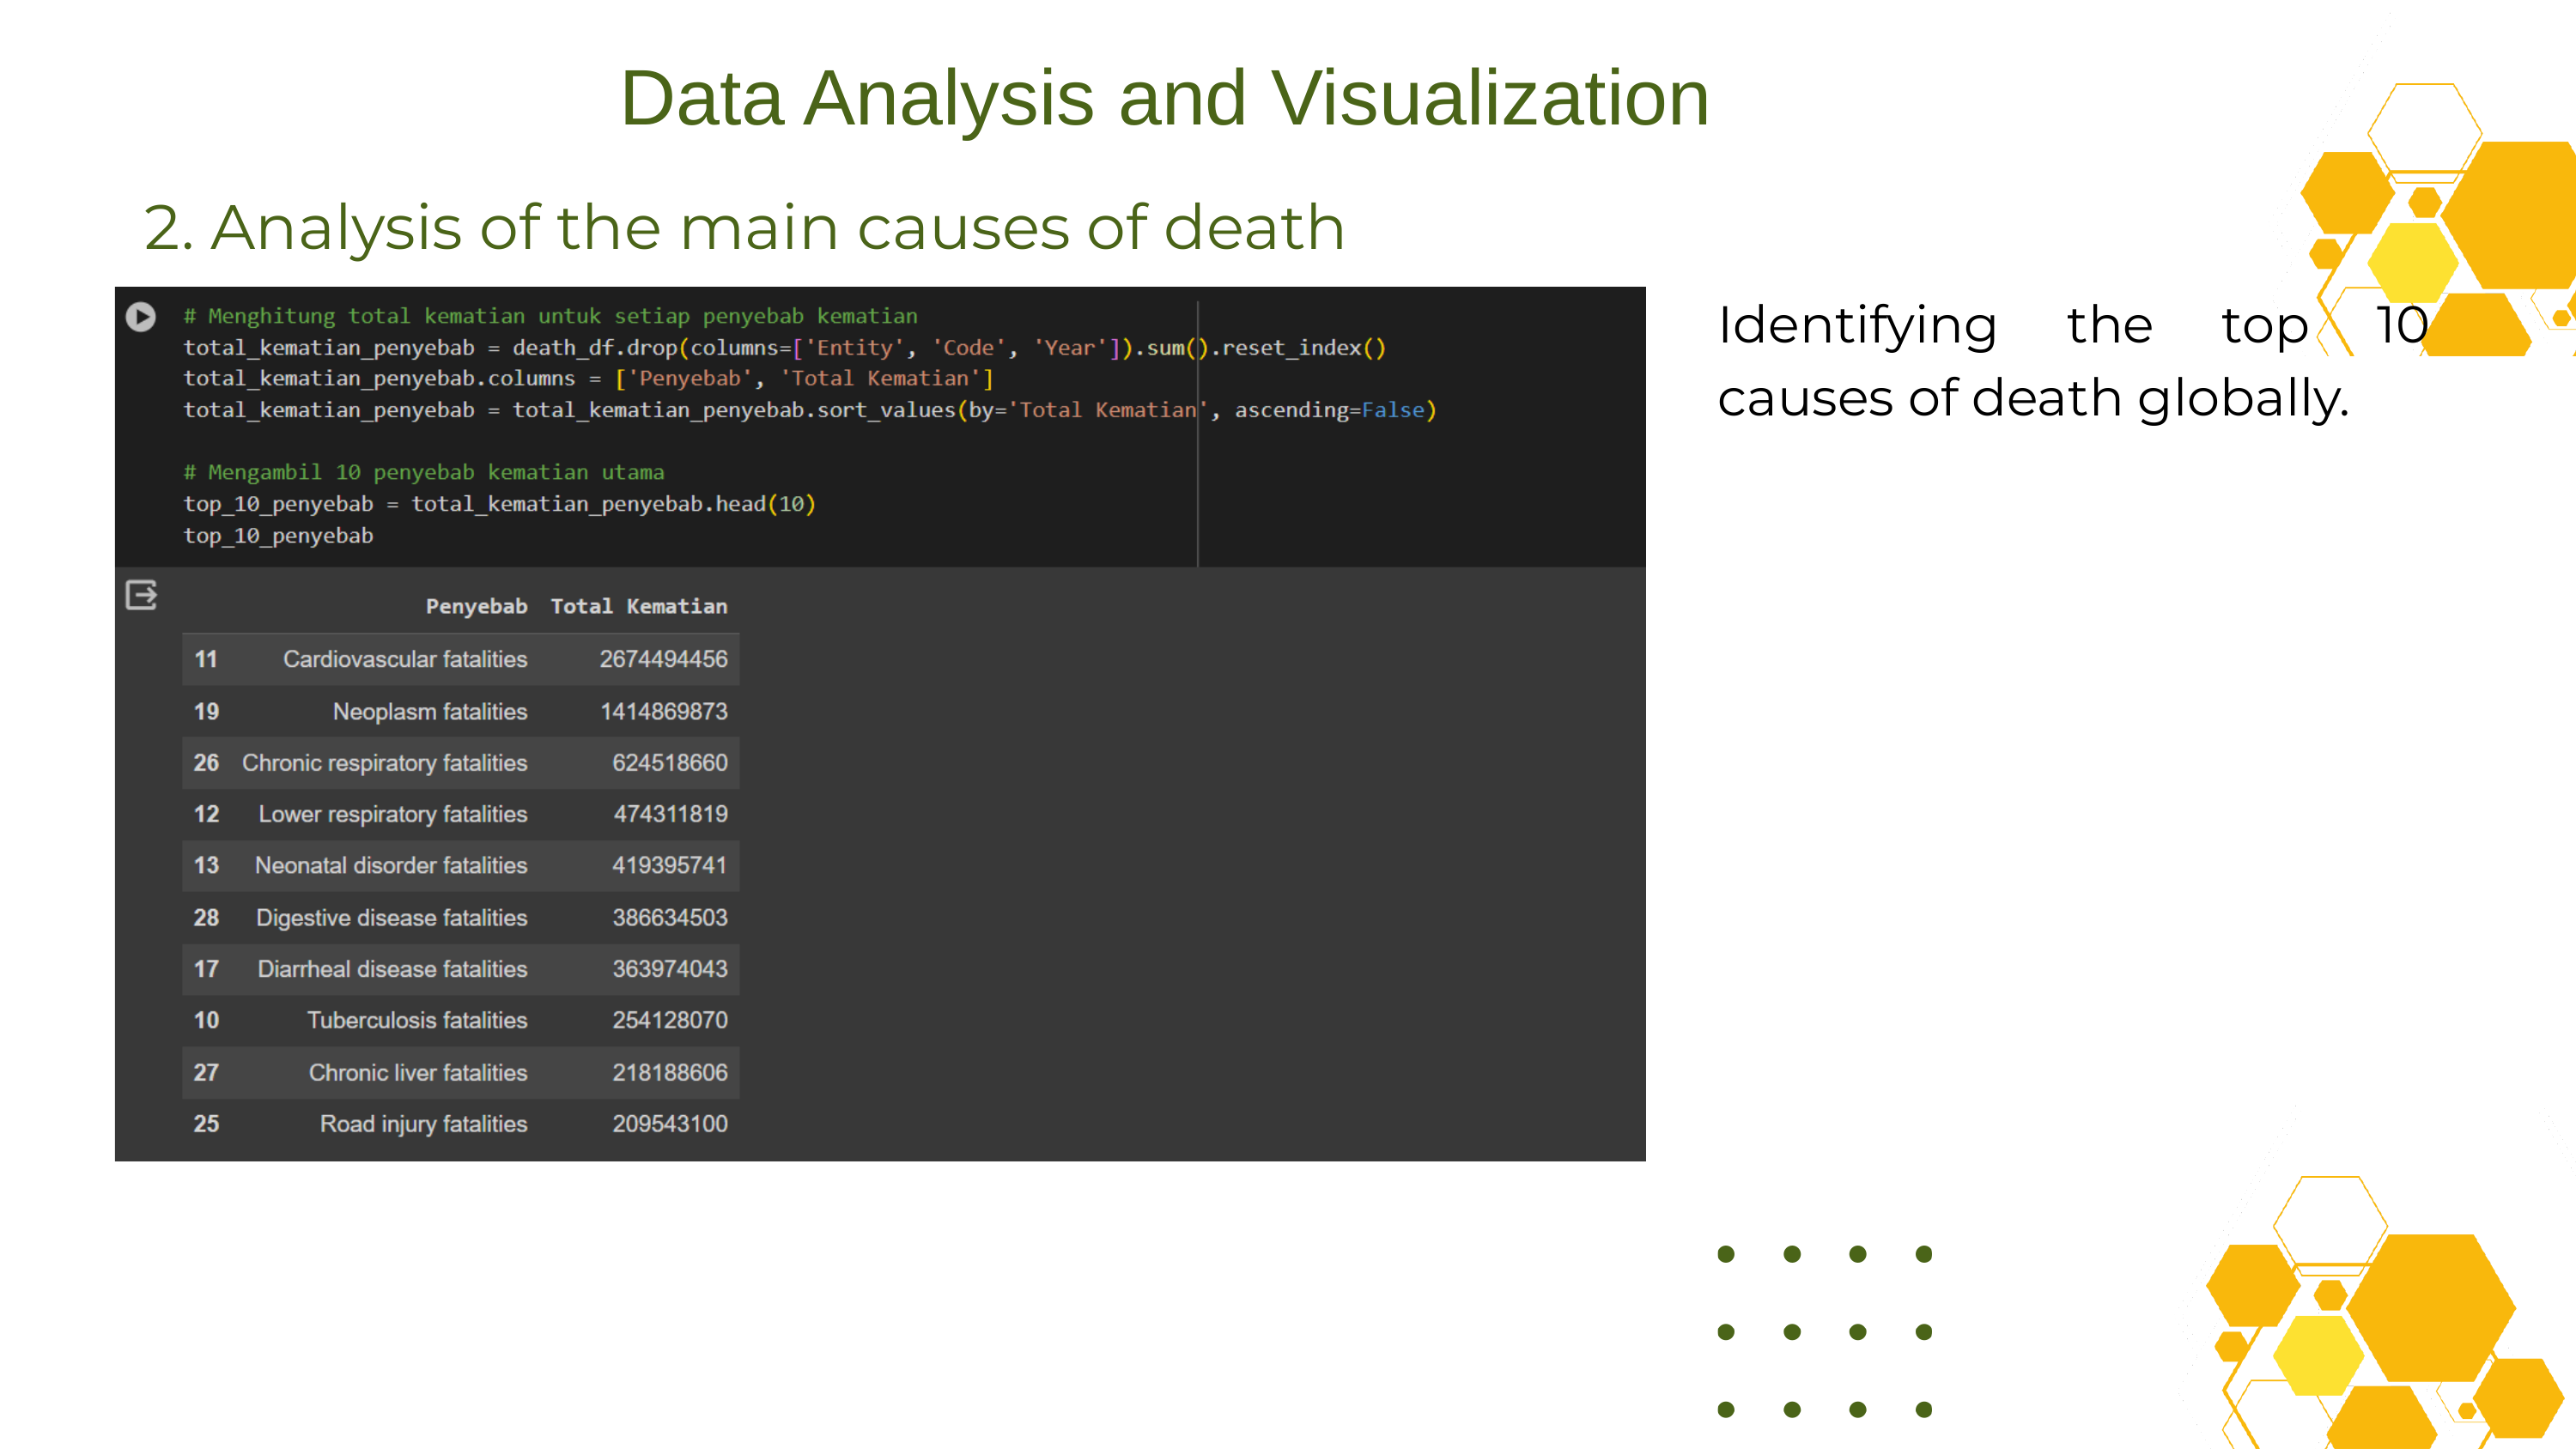

Data Analysis and Visualization
2. Analysis of the main causes of death
Identifying the top 10 causes of death globally.